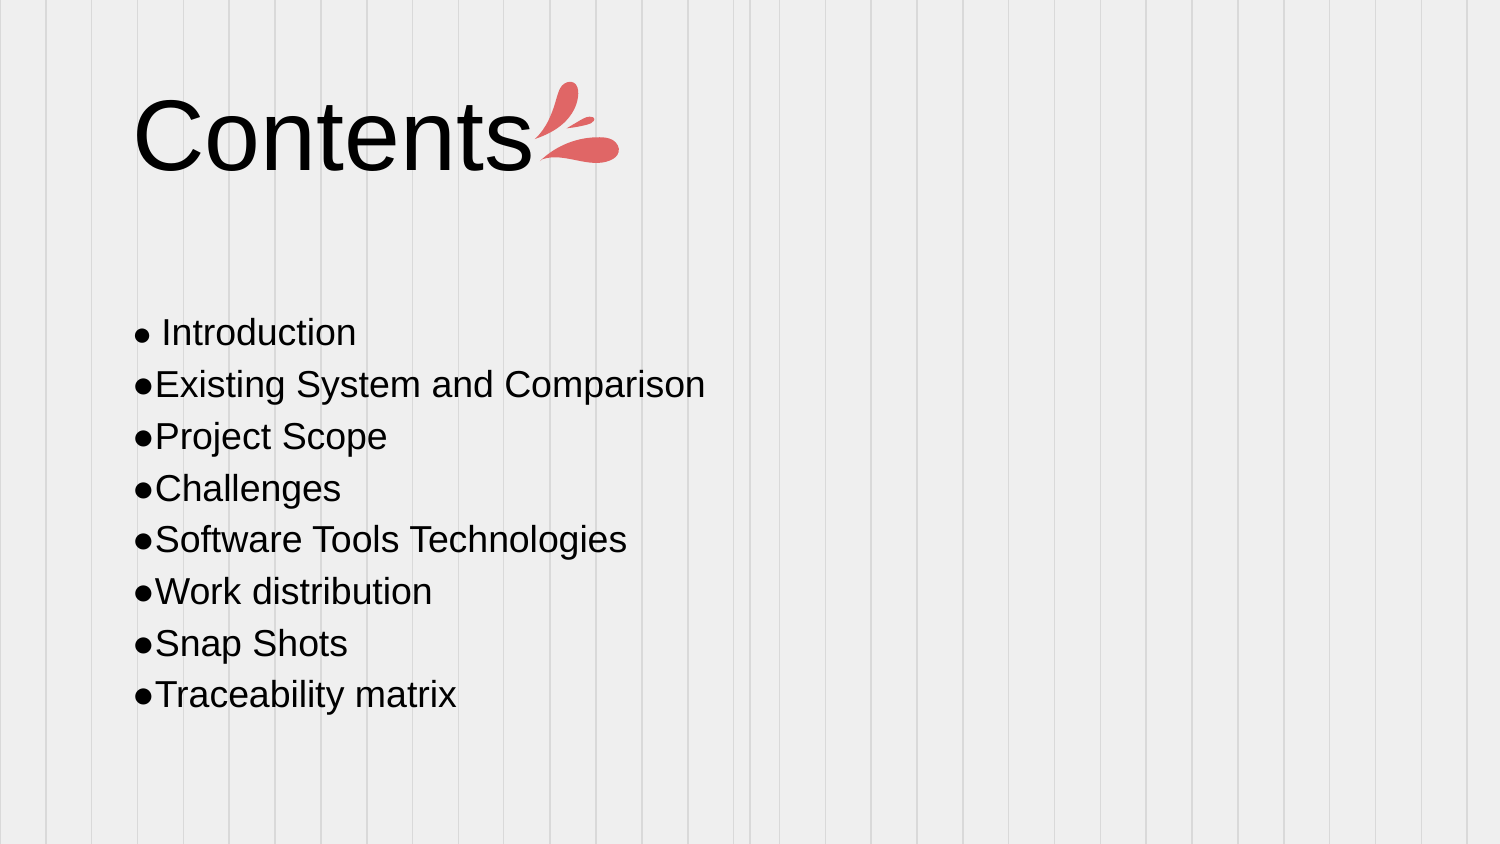

# Contents

● Introduction
●Existing System and Comparison
●Project Scope
●Challenges
●Software Tools Technologies
●Work distribution
●Snap Shots
●Traceability matrix